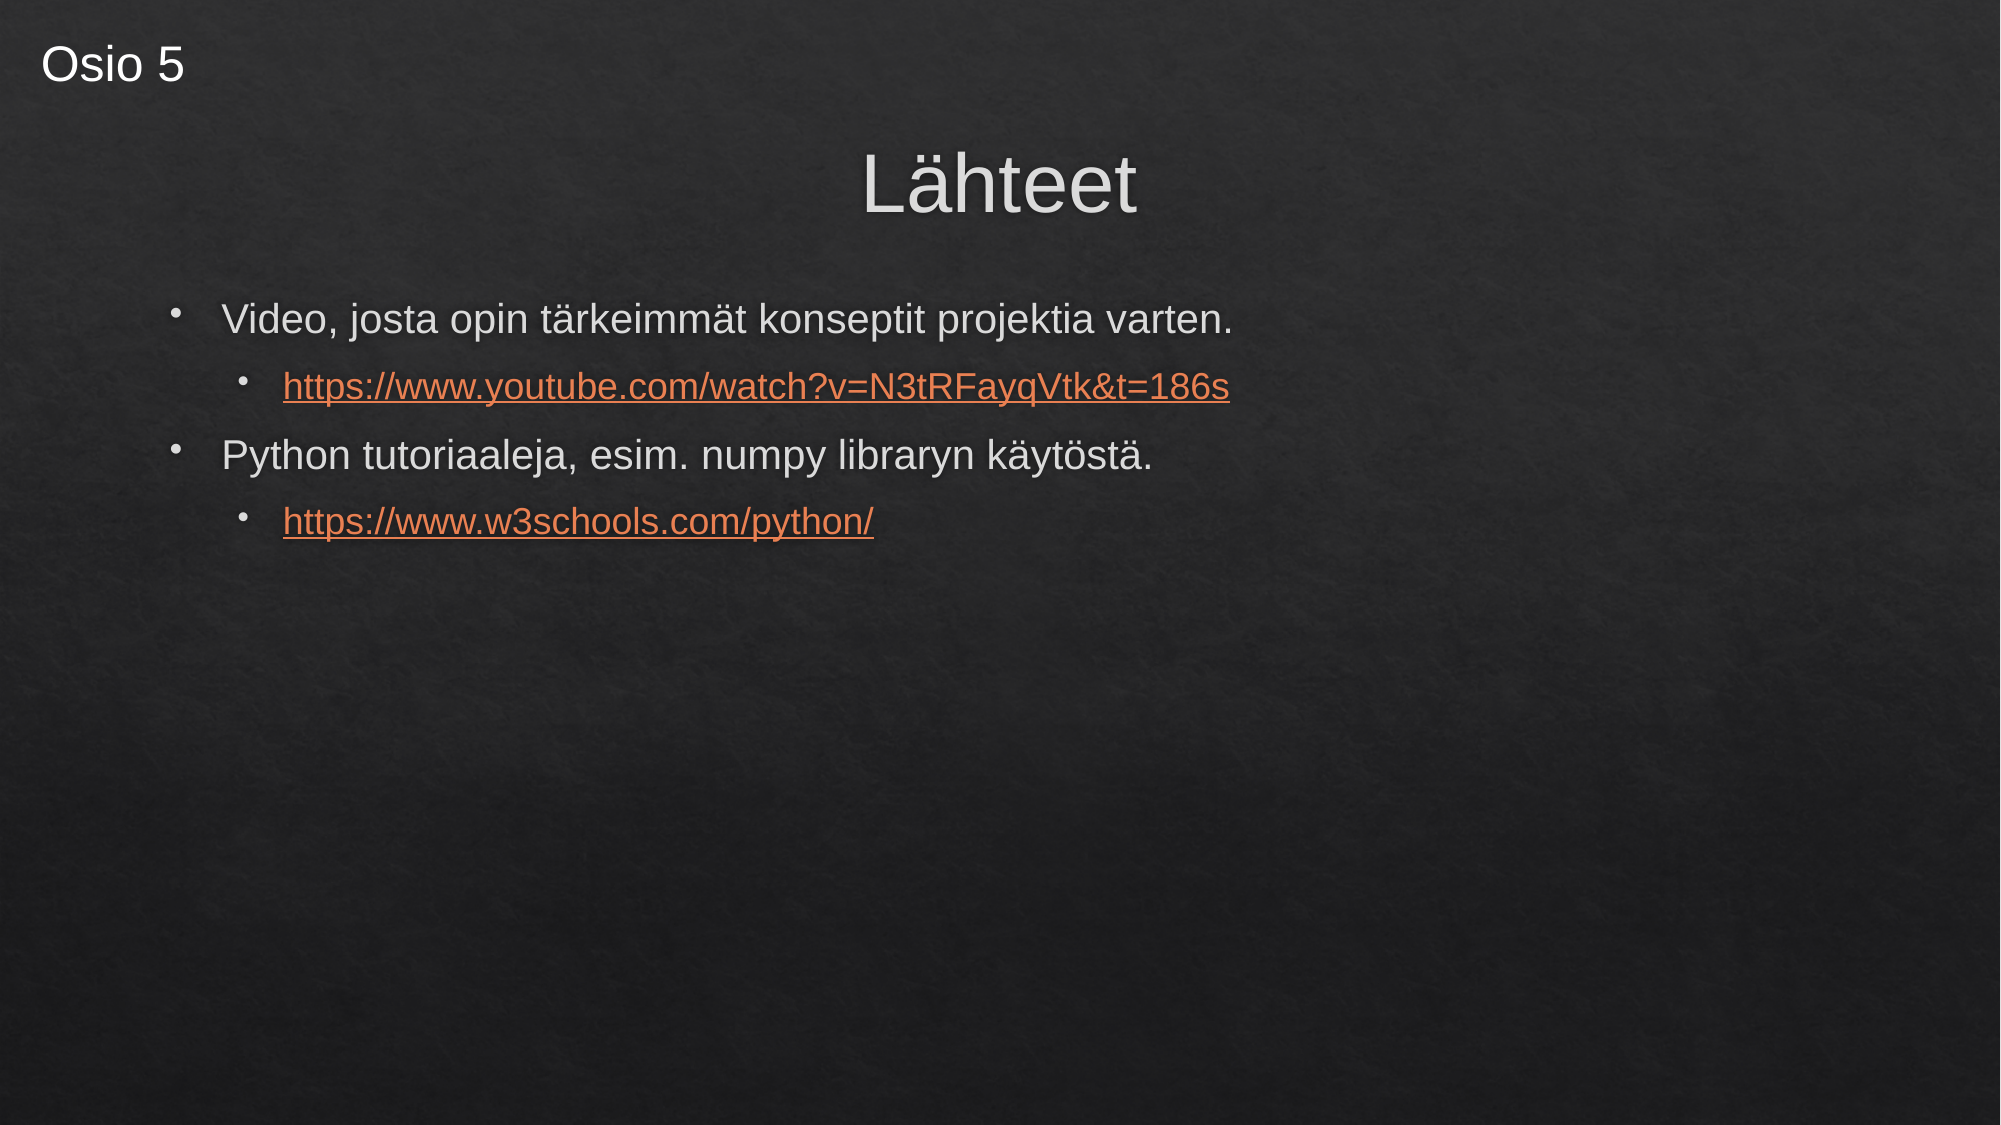

Osio 5
# Lähteet
Video, josta opin tärkeimmät konseptit projektia varten.
https://www.youtube.com/watch?v=N3tRFayqVtk&t=186s
Python tutoriaaleja, esim. numpy libraryn käytöstä.
https://www.w3schools.com/python/